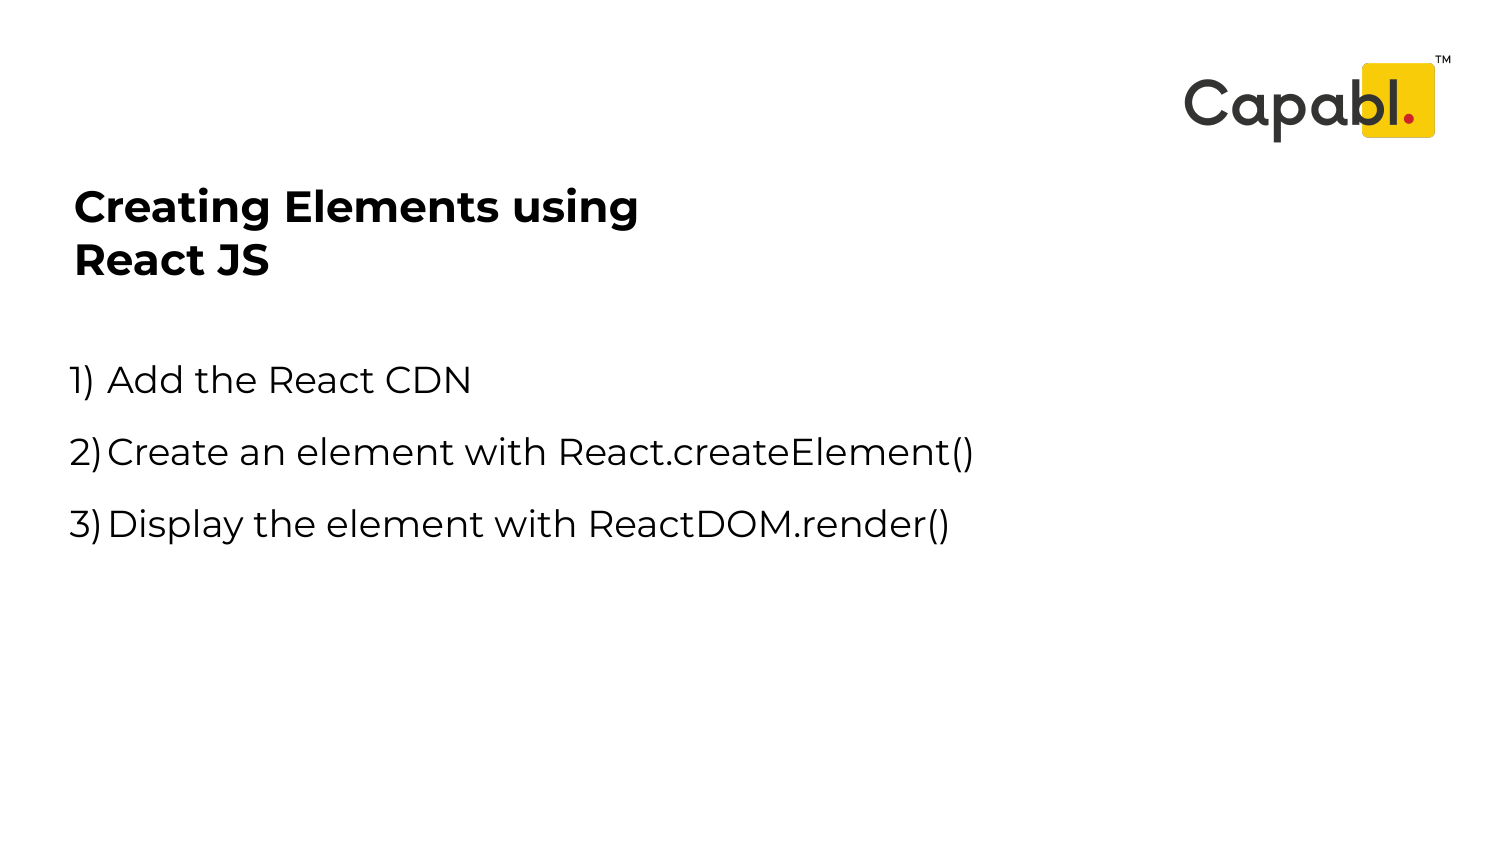

# Creating Elements using React JS
Add the React CDN
Create an element with React.createElement()
Display the element with ReactDOM.render()